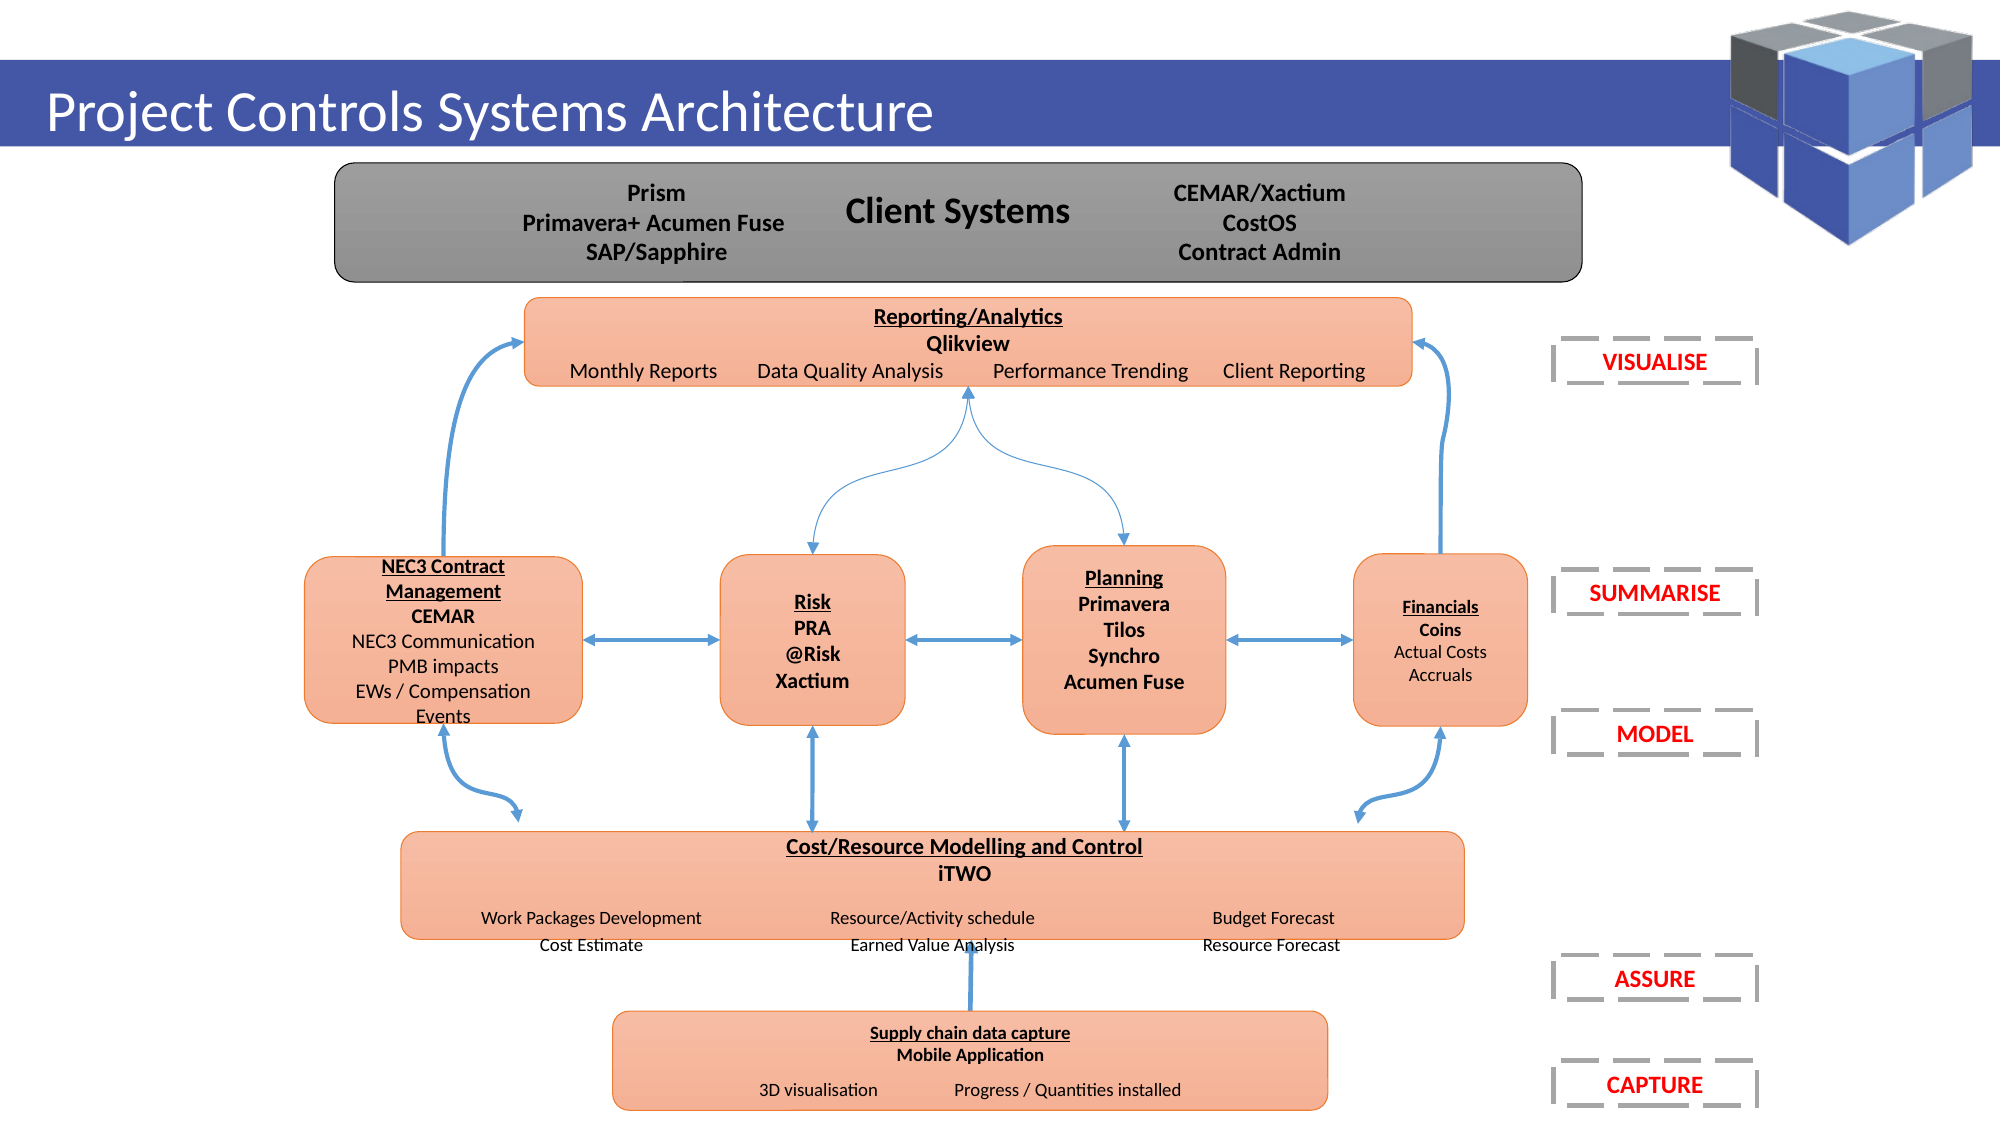

# Project Controls Systems Architecture
Prism
Primavera+ Acumen Fuse
SAP/Sapphire
CEMAR/Xactium
CostOS
Contract Admin
Client Systems
Reporting/Analytics
Qlikview
Monthly Reports        Data Quality Analysis          Performance Trending       Client Reporting
Planning
Primavera
Tilos
Synchro
Acumen Fuse

Financials
Coins
Actual Costs
Accruals
Risk
PRA
@Risk
Xactium
NEC3 Contract Management
CEMAR
NEC3 Communication
PMB impacts
EWs / Compensation Events
Cost/Resource Modelling and Control
iTWO
Work Packages Development
Cost Estimate
Resource/Activity schedule
Earned Value Analysis
Budget Forecast
Resource Forecast
Data Validation
Supply chain data capture
Mobile Application
3D visualisation                  Progress / Quantities installed
VISUALISE
SUMMARISE
MODEL
ASSURE
CAPTURE